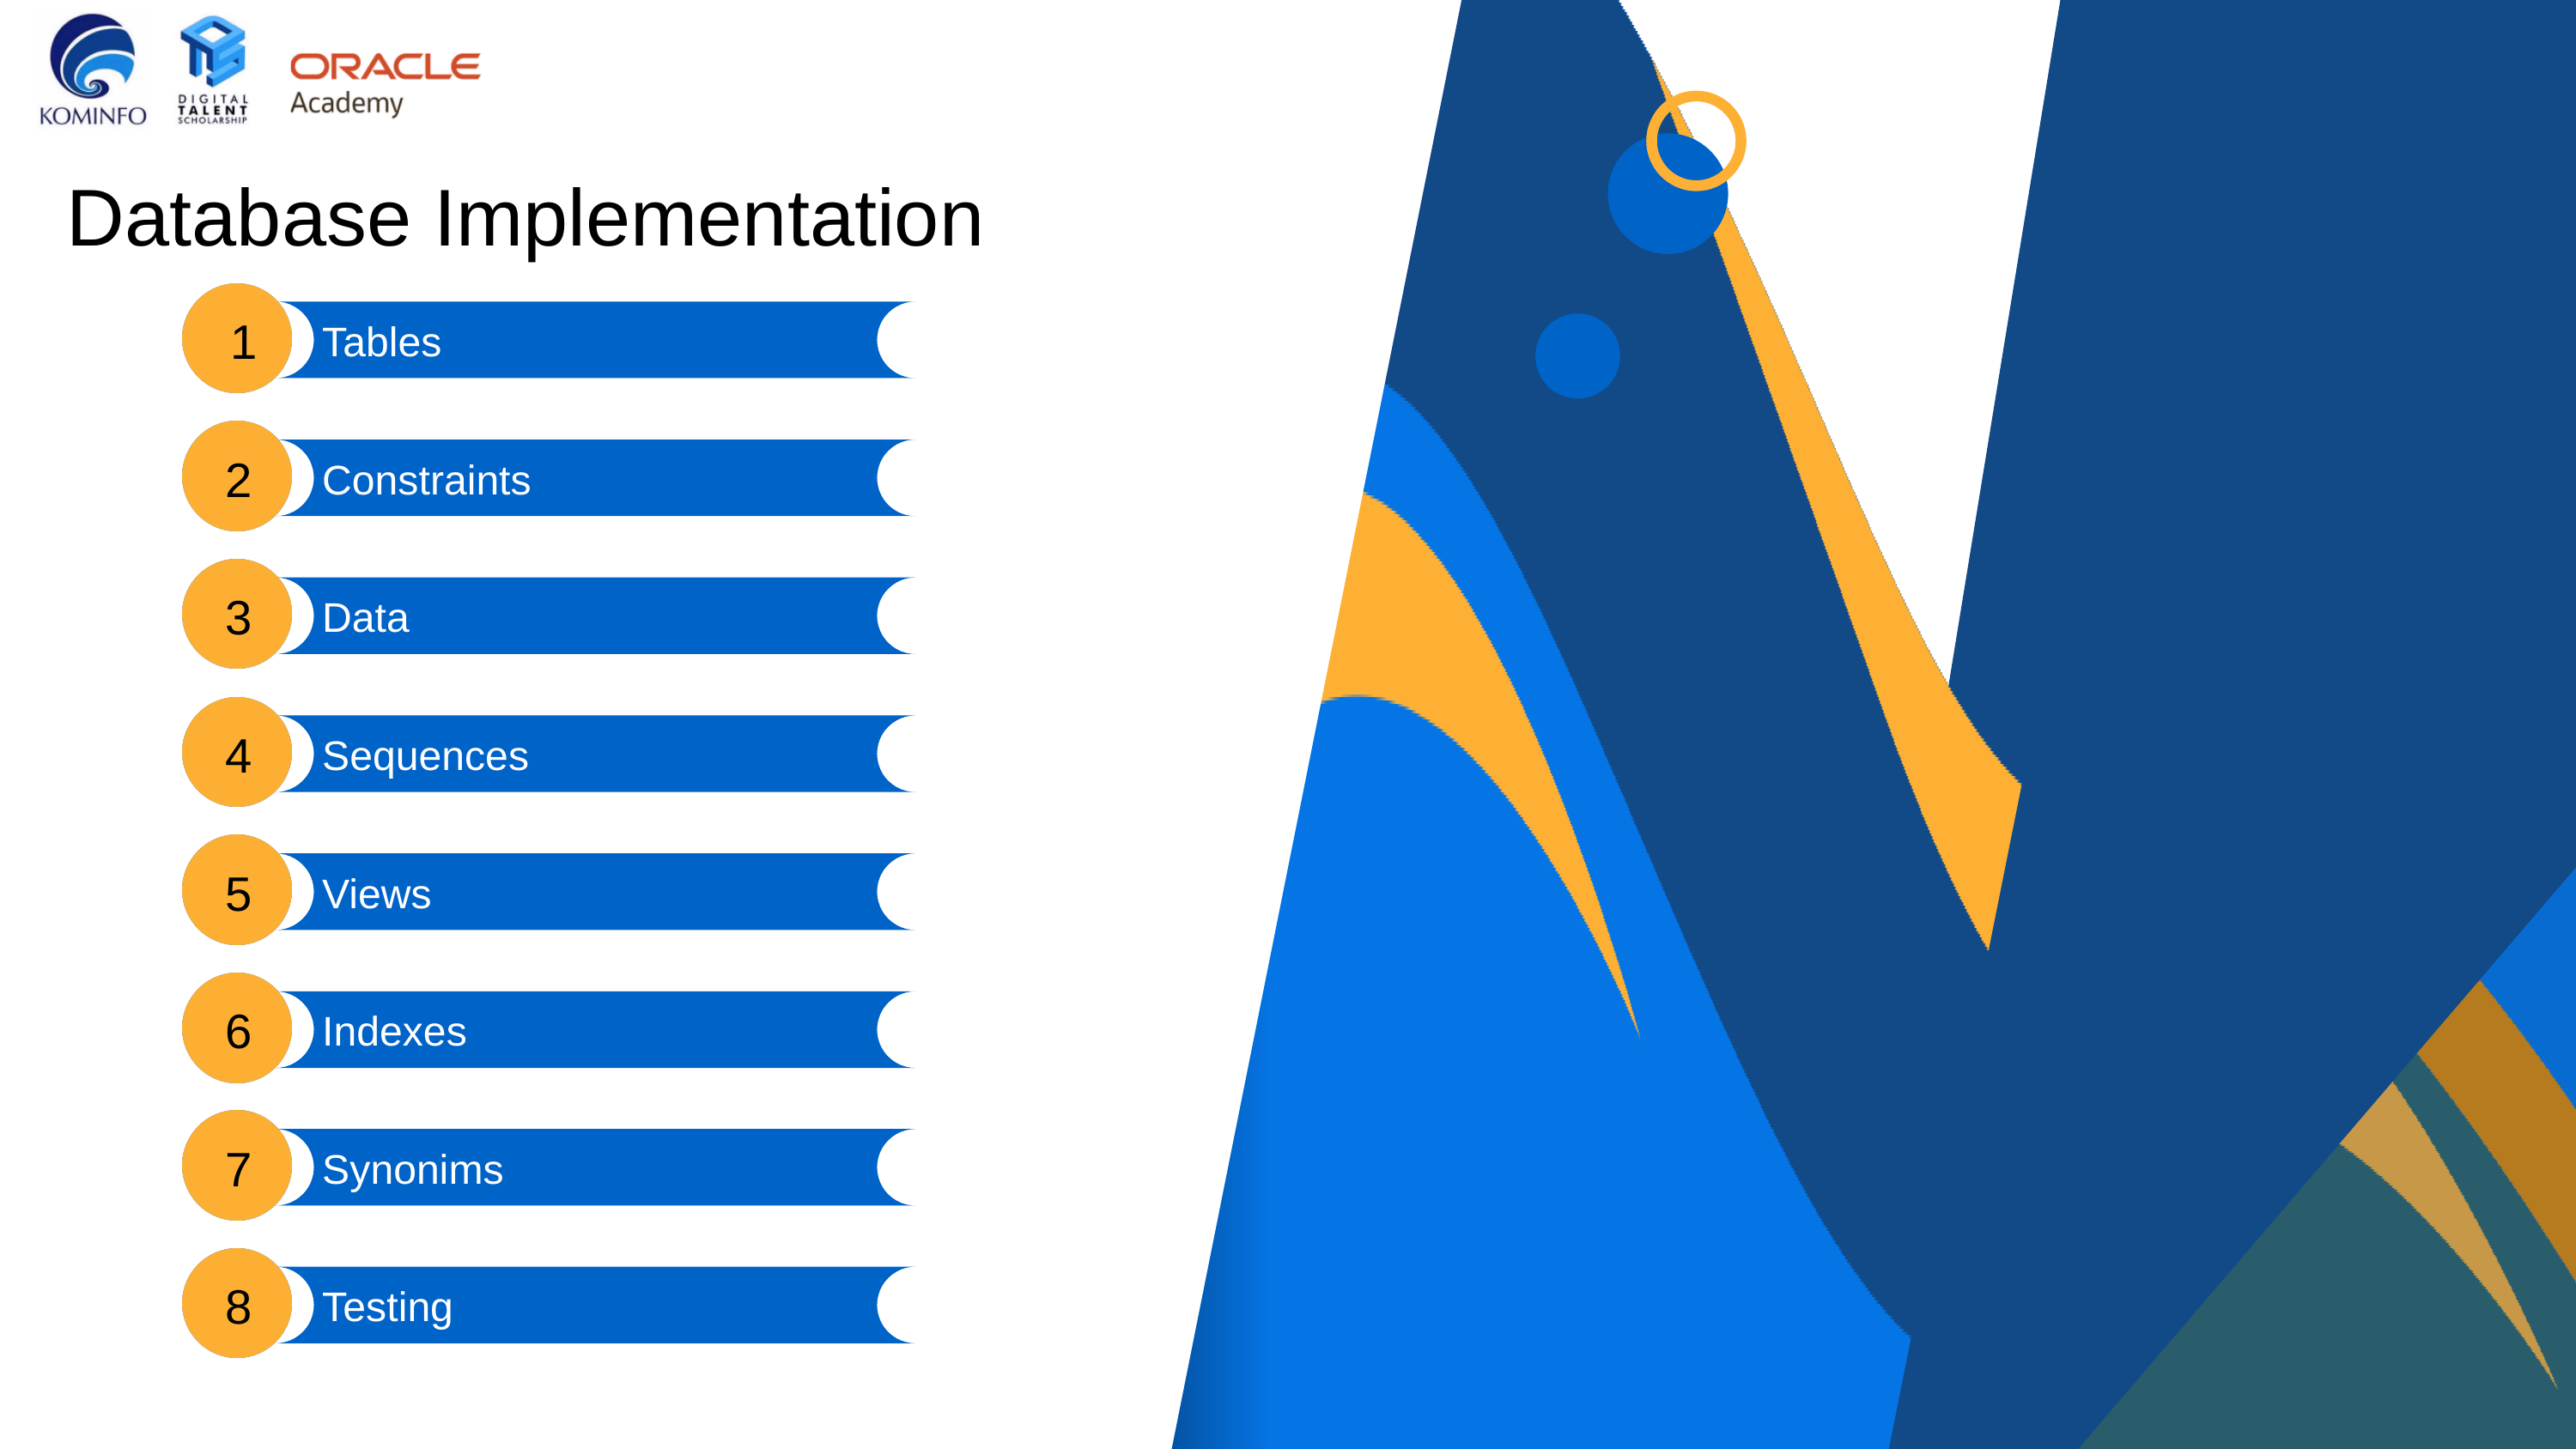

Database Implementation

1

Tables

2

Constraints

3

Data

4

Sequences

5

Views

6

Indexes

7

Synonims

8

Testing